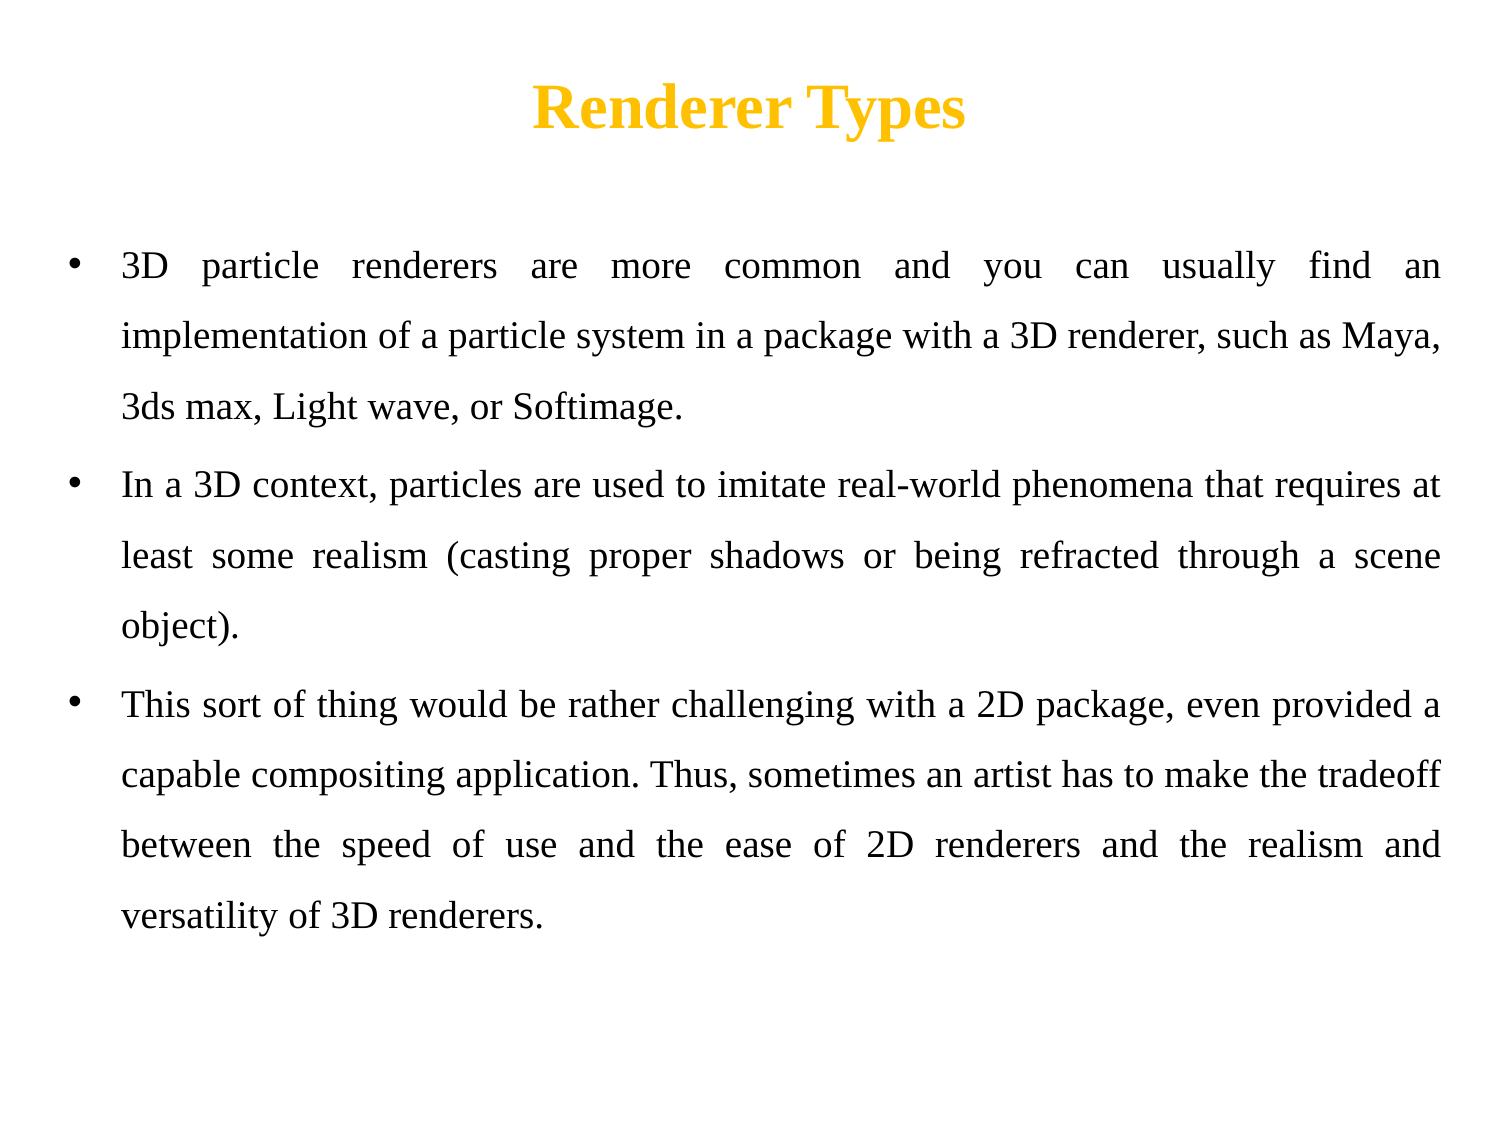

# Renderer Types
3D particle renderers are more common and you can usually find an implementation of a particle system in a package with a 3D renderer, such as Maya, 3ds max, Light wave, or Softimage.
In a 3D context, particles are used to imitate real-world phenomena that requires at least some realism (casting proper shadows or being refracted through a scene object).
This sort of thing would be rather challenging with a 2D package, even provided a capable compositing application. Thus, sometimes an artist has to make the tradeoff between the speed of use and the ease of 2D renderers and the realism and versatility of 3D renderers.